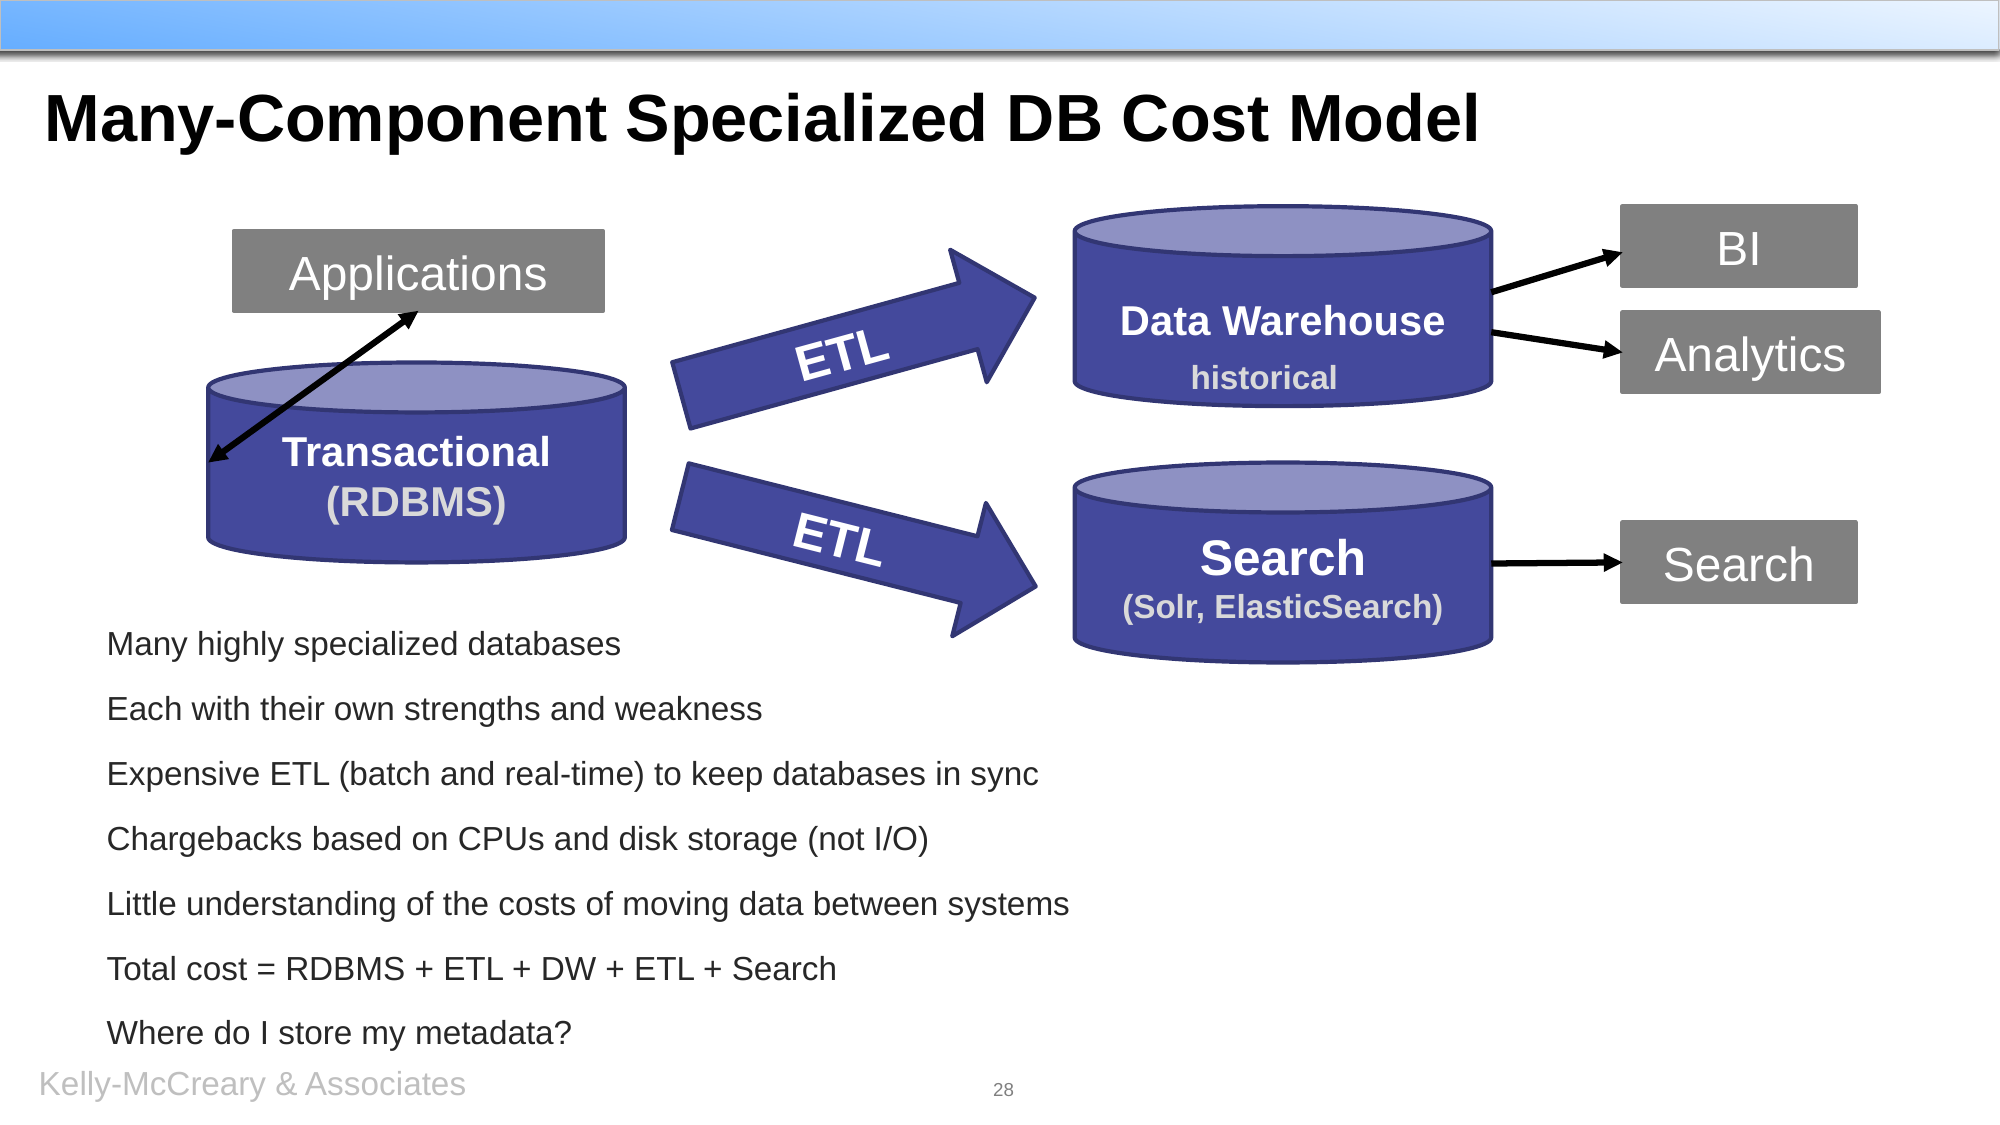

# Many-Component Specialized DB Cost Model
Data Warehouse
BI
Applications
ETL
Analytics
historical
Transactional
(RDBMS)
Search
(Solr, ElasticSearch)
ETL
Search
Many highly specialized databases
Each with their own strengths and weakness
Expensive ETL (batch and real-time) to keep databases in sync
Chargebacks based on CPUs and disk storage (not I/O)
Little understanding of the costs of moving data between systems
Total cost = RDBMS + ETL + DW + ETL + Search
Where do I store my metadata?